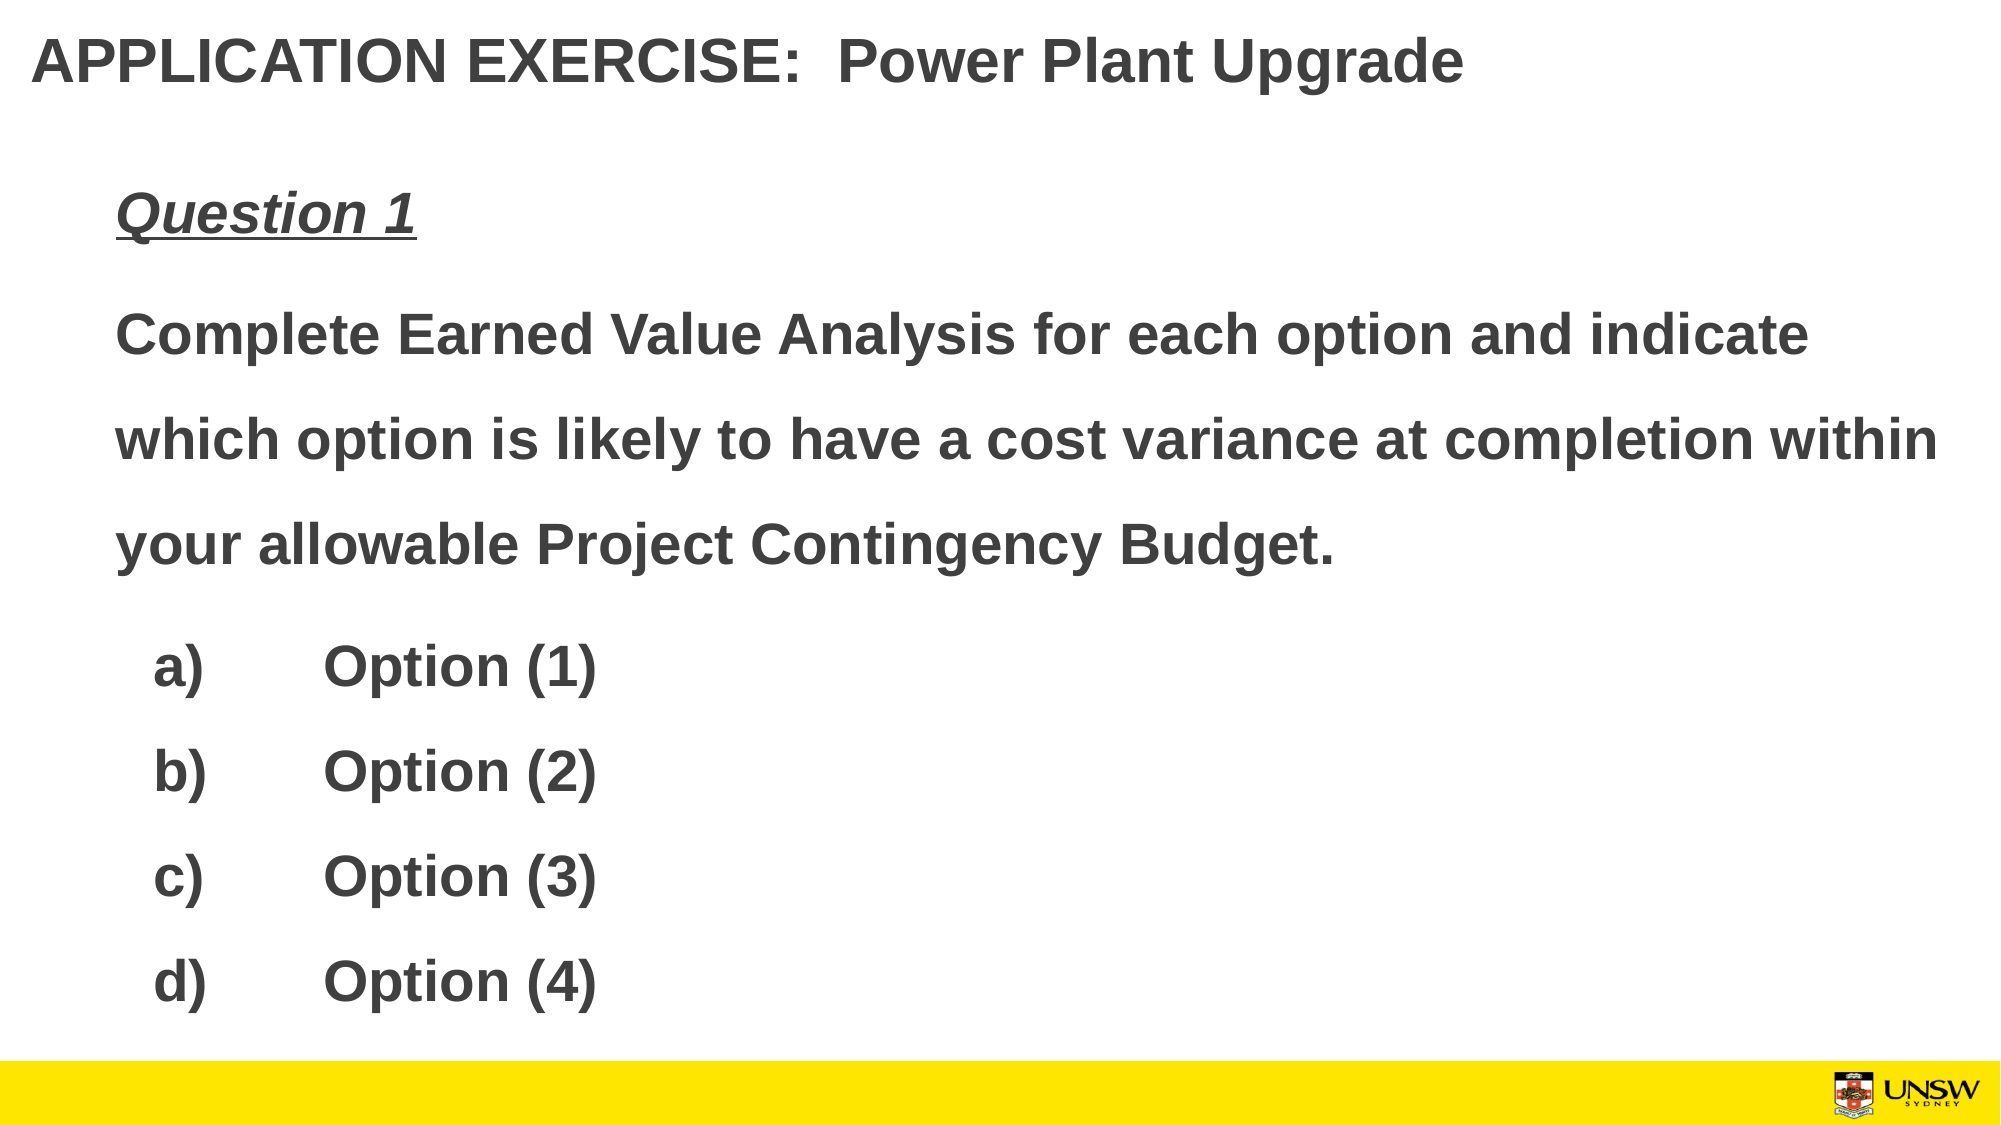

# APPLICATION EXERCISE:  Power Plant Upgrade
Question 1
Complete Earned Value Analysis for each option and indicate which option is likely to have a cost variance at completion within your allowable Project Contingency Budget.
       Option (1)
       Option (2)
       Option (3)
       Option (4)